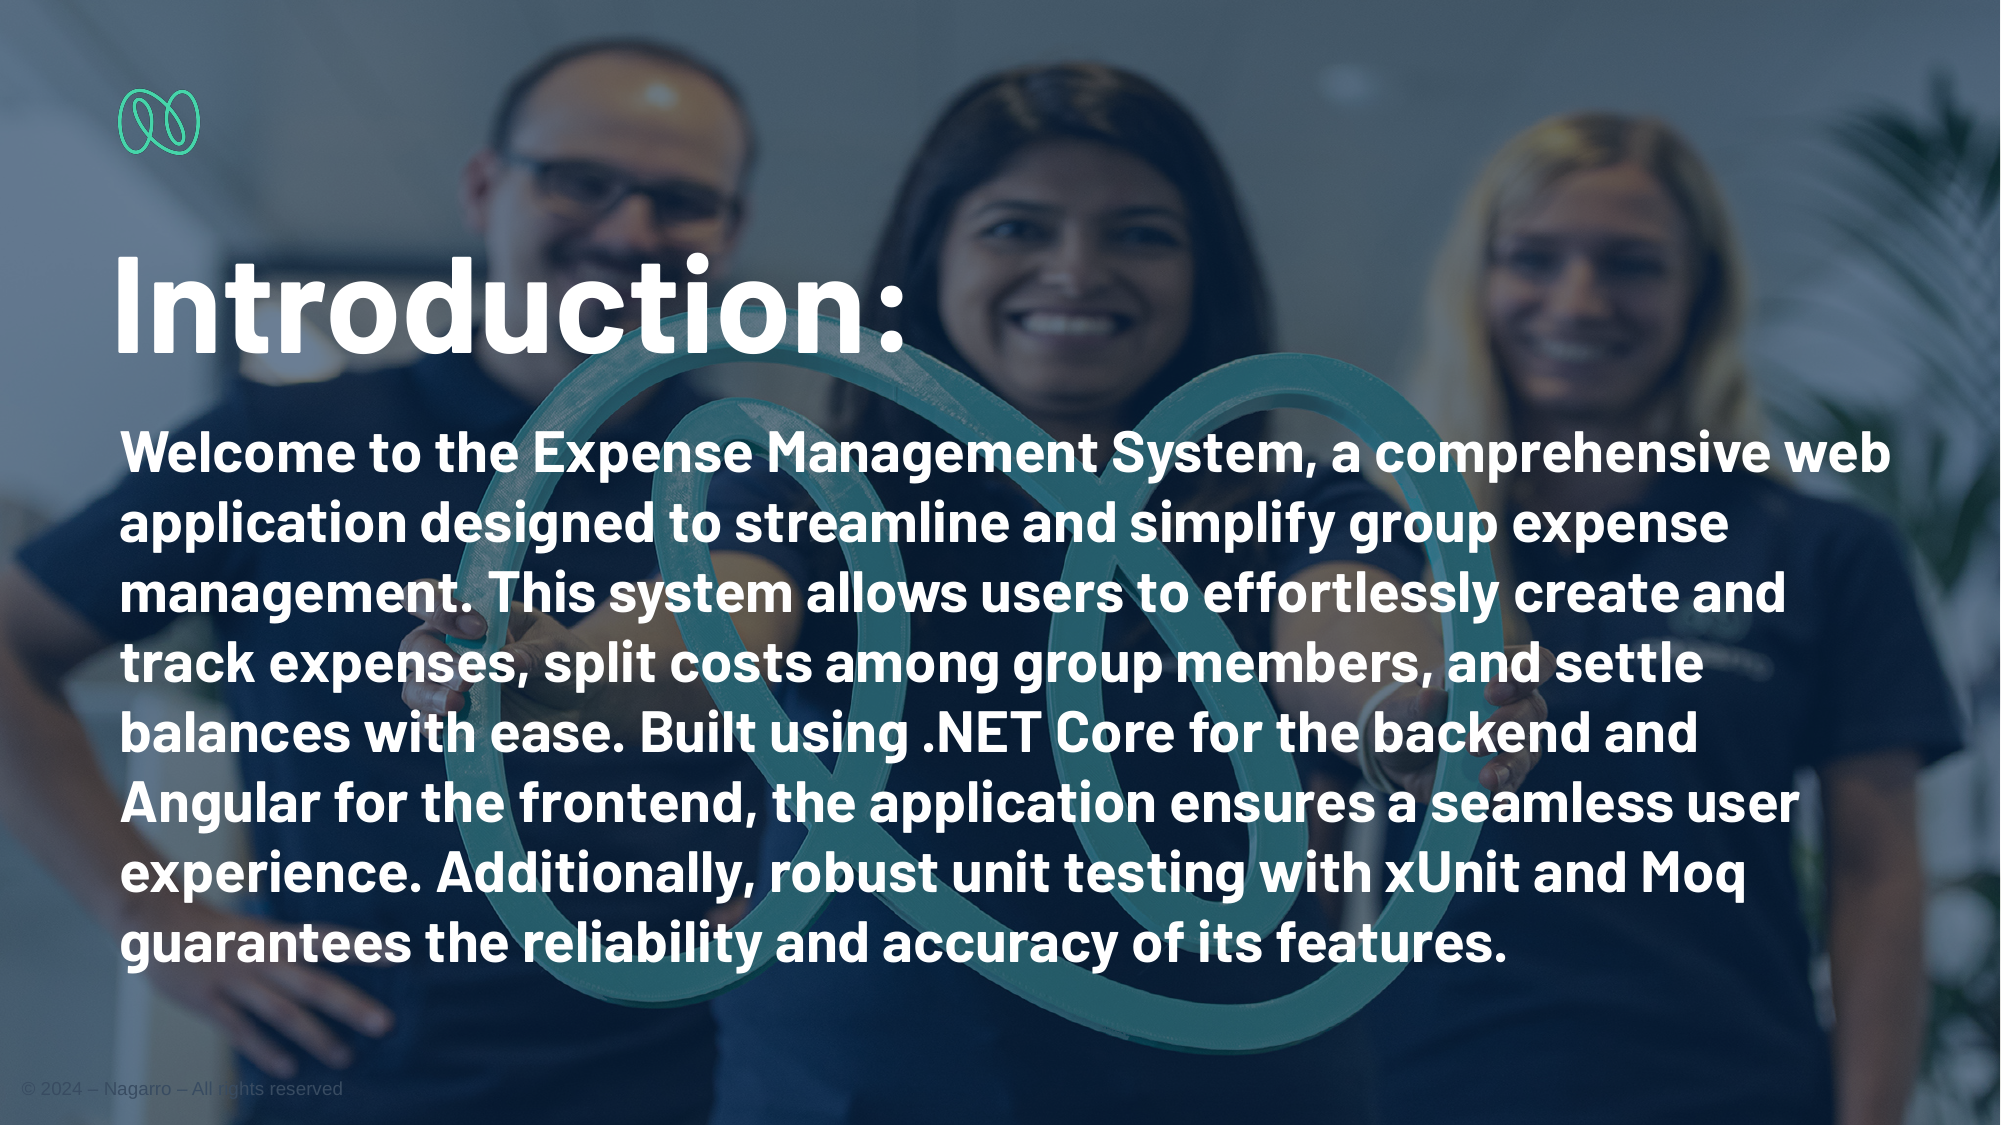

# Introduction:
Welcome to the Expense Management System, a comprehensive web application designed to streamline and simplify group expense management. This system allows users to effortlessly create and track expenses, split costs among group members, and settle balances with ease. Built using .NET Core for the backend and Angular for the frontend, the application ensures a seamless user experience. Additionally, robust unit testing with xUnit and Moq guarantees the reliability and accuracy of its features.